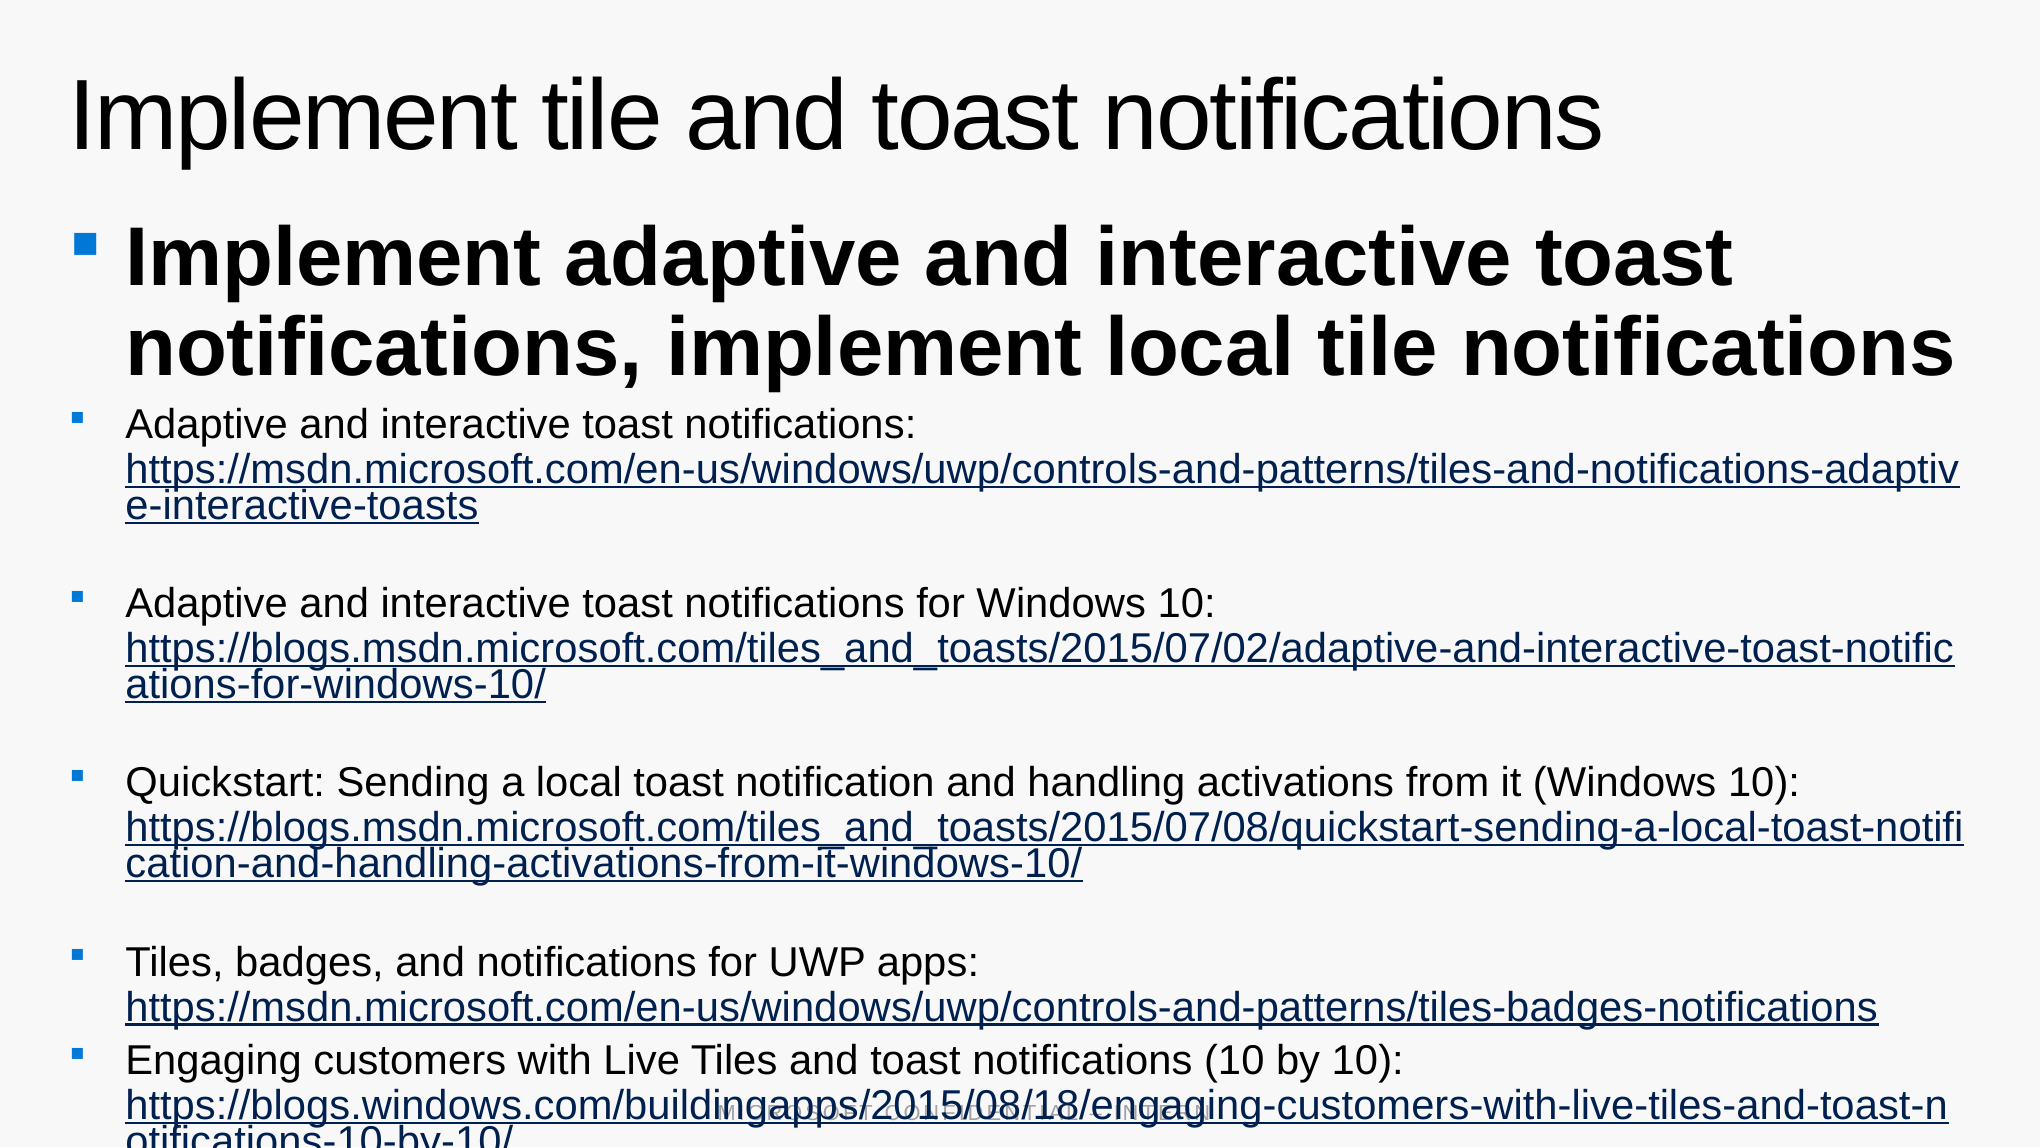

# Implement tile and toast notifications
Implement adaptive and interactive toast notifications, implement local tile notifications
Adaptive and interactive toast notifications: https://msdn.microsoft.com/en-us/windows/uwp/controls-and-patterns/tiles-and-notifications-adaptive-interactive-toasts
Adaptive and interactive toast notifications for Windows 10: https://blogs.msdn.microsoft.com/tiles_and_toasts/2015/07/02/adaptive-and-interactive-toast-notifications-for-windows-10/
Quickstart: Sending a local toast notification and handling activations from it (Windows 10): https://blogs.msdn.microsoft.com/tiles_and_toasts/2015/07/08/quickstart-sending-a-local-toast-notification-and-handling-activations-from-it-windows-10/
Tiles, badges, and notifications for UWP apps: https://msdn.microsoft.com/en-us/windows/uwp/controls-and-patterns/tiles-badges-notifications
Engaging customers with Live Tiles and toast notifications (10 by 10): https://blogs.windows.com/buildingapps/2015/08/18/engaging-customers-with-live-tiles-and-toast-notifications-10-by-10/